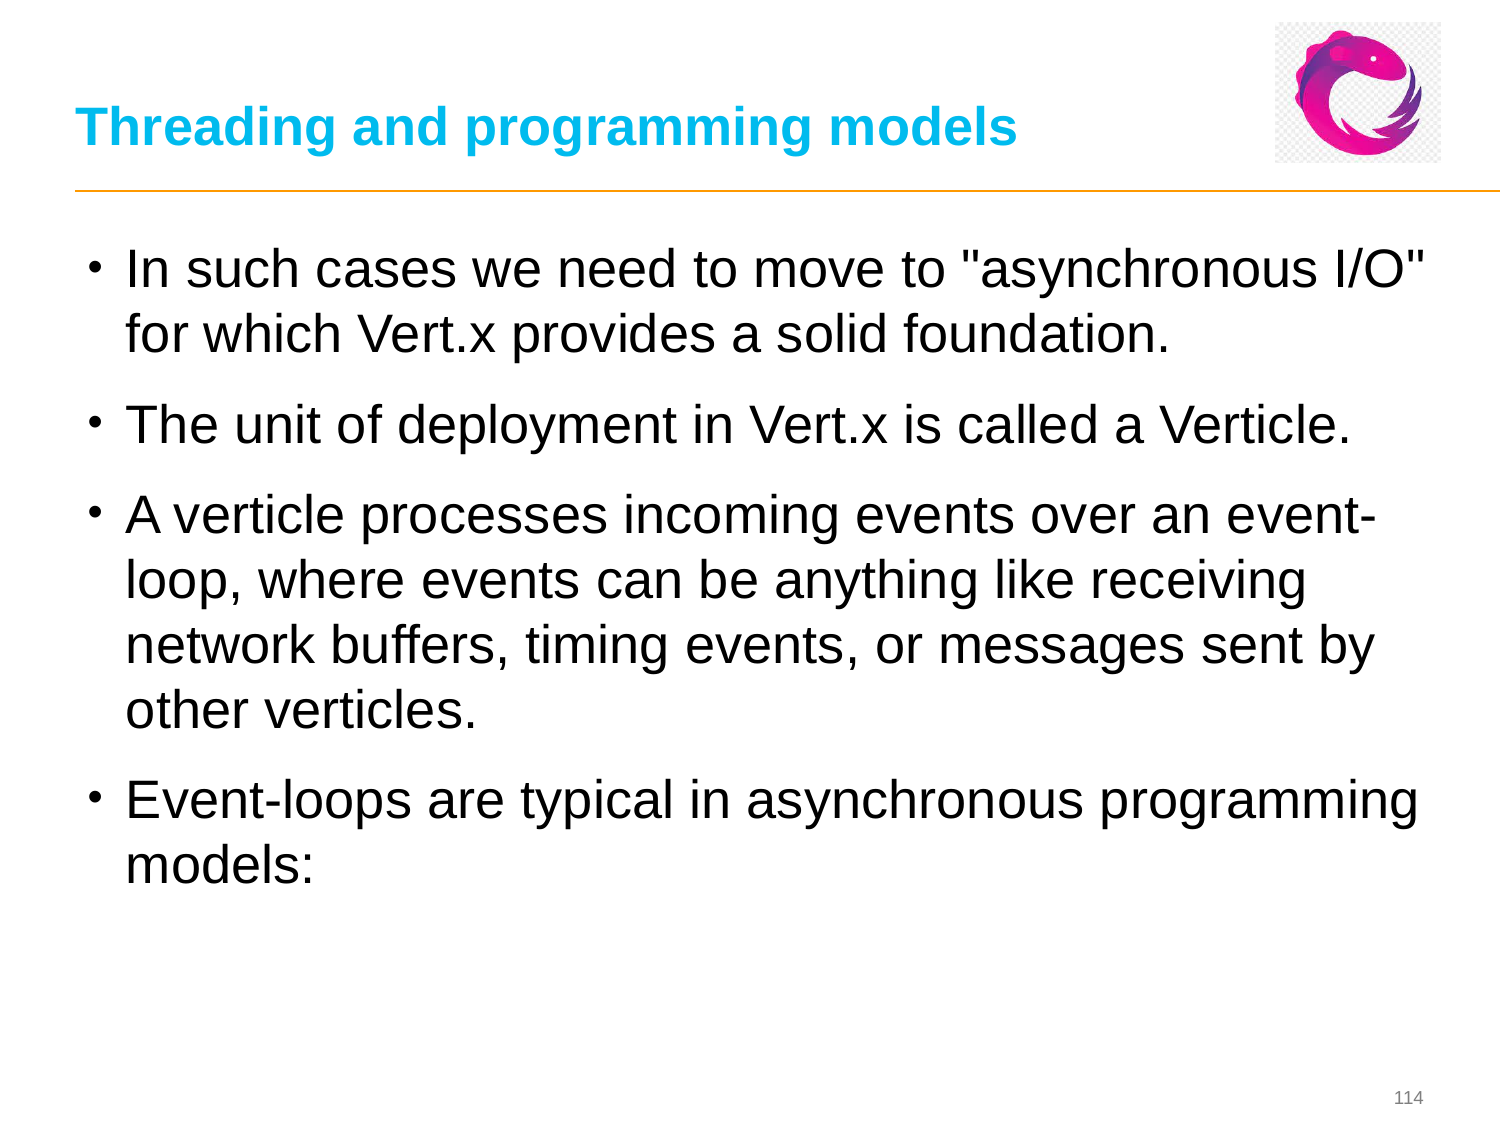

# Threading and programming models
In such cases we need to move to "asynchronous I/O" for which Vert.x provides a solid foundation.
The unit of deployment in Vert.x is called a Verticle.
A verticle processes incoming events over an event-loop, where events can be anything like receiving network buffers, timing events, or messages sent by other verticles.
Event-loops are typical in asynchronous programming models: